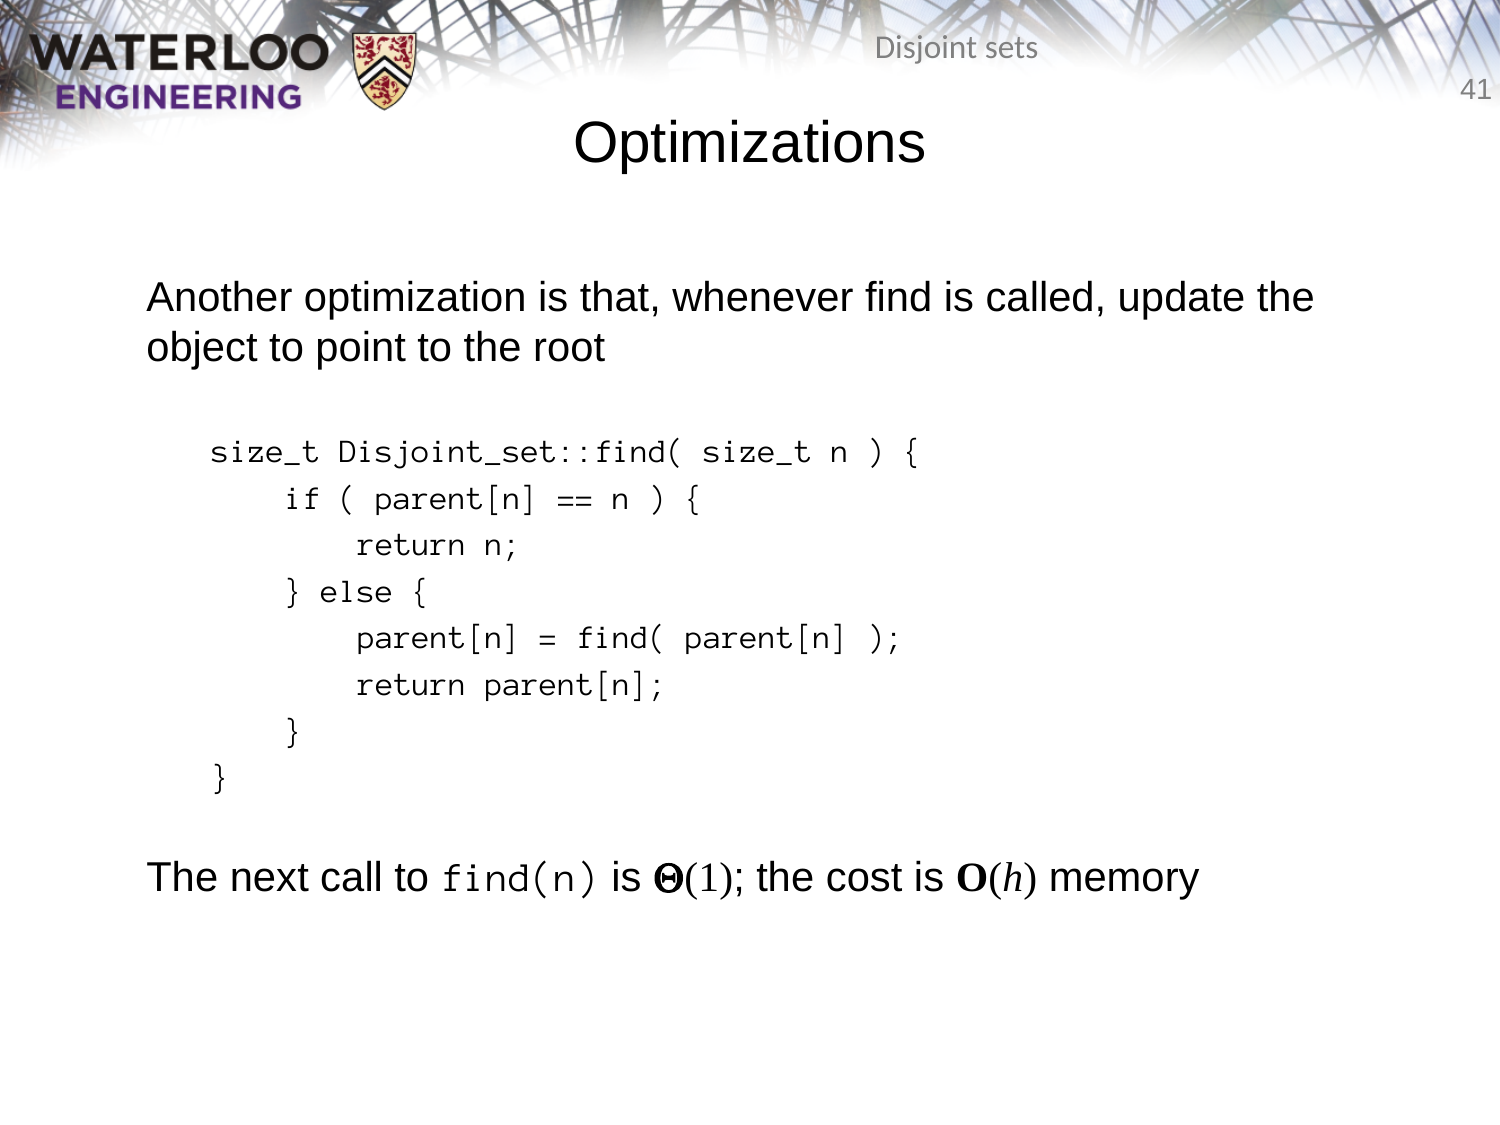

Optimizations
	Another optimization is that, whenever find is called, update the object to point to the root

	size_t Disjoint_set::find( size_t n ) {
	    if ( parent[n] == n ) {
	        return n;
	    } else {
	        parent[n] = find( parent[n] );
	        return parent[n];
	    }
	}

	The next call to find(n) is Θ(1); the cost is O(h) memory